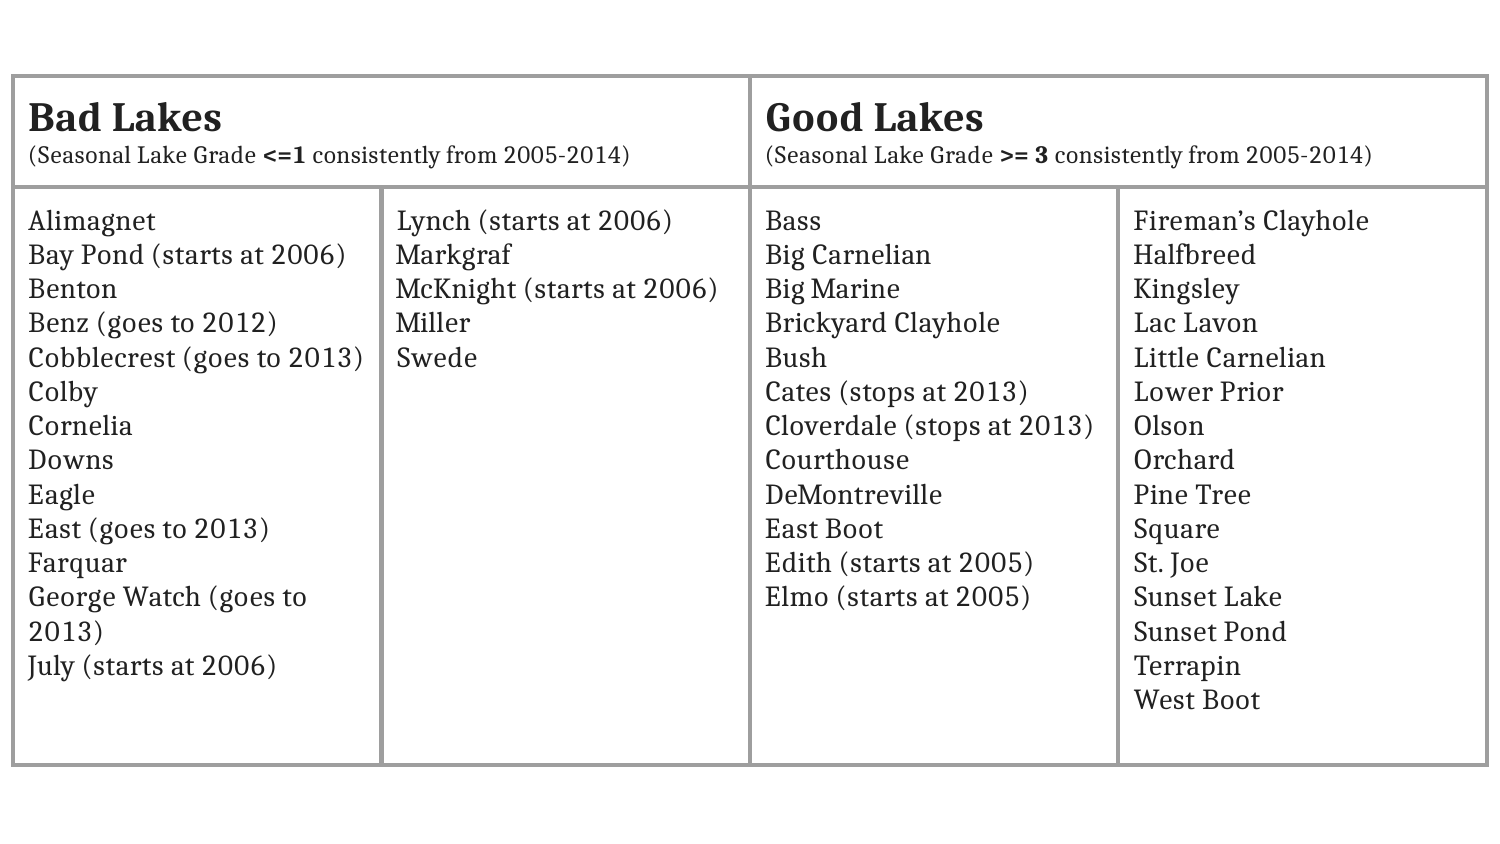

| Bad Lakes (Seasonal Lake Grade <=1 consistently from 2005-2014) |  | Good Lakes (Seasonal Lake Grade >= 3 consistently from 2005-2014) |  |
| --- | --- | --- | --- |
| Alimagnet Bay Pond (starts at 2006) Benton Benz (goes to 2012) Cobblecrest (goes to 2013) Colby Cornelia Downs Eagle East (goes to 2013) Farquar George Watch (goes to 2013) July (starts at 2006) | Lynch (starts at 2006) Markgraf McKnight (starts at 2006) Miller Swede | Bass Big Carnelian Big Marine Brickyard Clayhole Bush Cates (stops at 2013) Cloverdale (stops at 2013) Courthouse DeMontreville East Boot Edith (starts at 2005) Elmo (starts at 2005) | Fireman’s Clayhole Halfbreed Kingsley Lac Lavon Little Carnelian Lower Prior Olson Orchard Pine Tree Square St. Joe Sunset Lake Sunset Pond Terrapin West Boot |